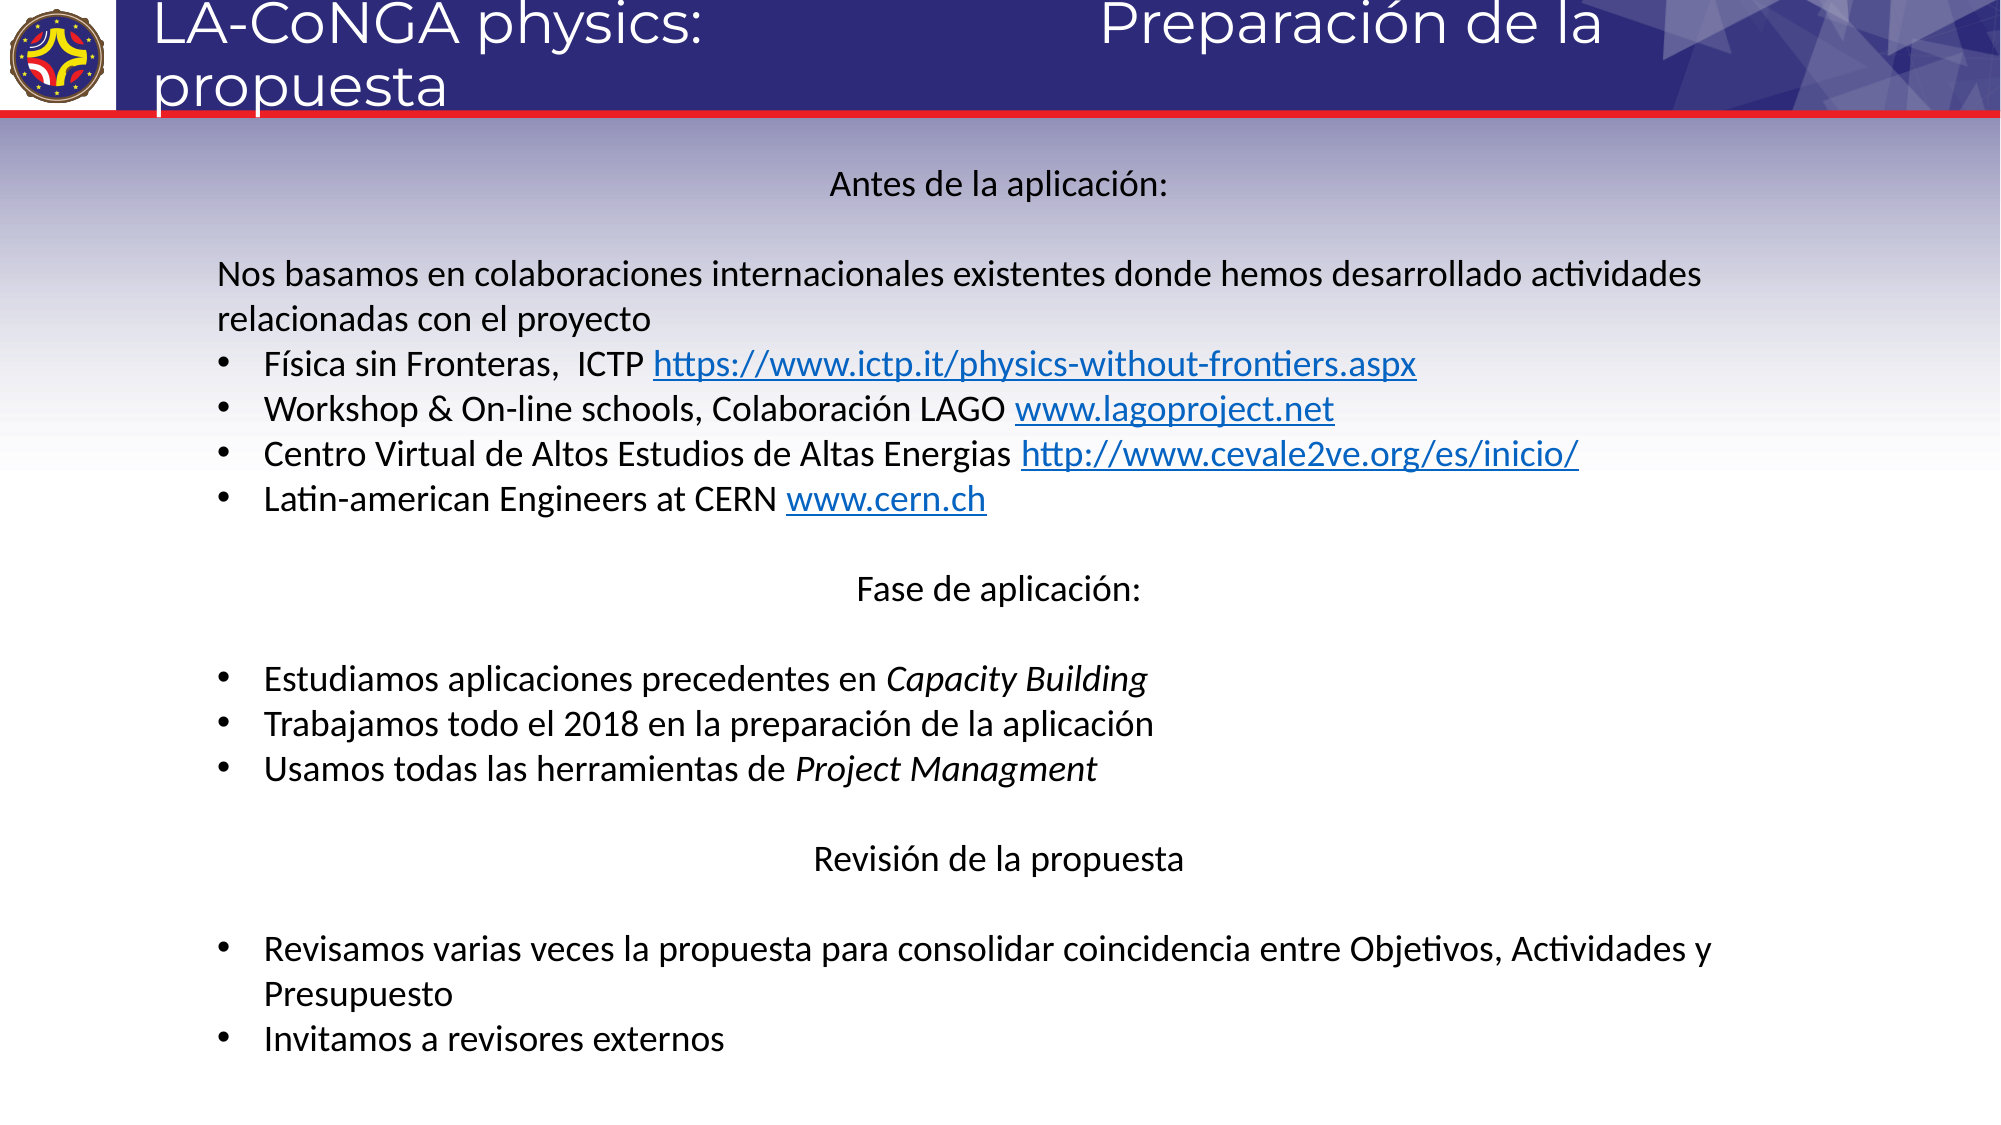

# LA-CoNGA physics:                          Preparación de la propuesta
Antes de la aplicación:

Nos basamos en colaboraciones internacionales existentes donde hemos desarrollado actividades relacionadas con el proyecto
Física sin Fronteras,  ICTP https://www.ictp.it/physics-without-frontiers.aspx
Workshop & On-line schools, Colaboración LAGO www.lagoproject.net
Centro Virtual de Altos Estudios de Altas Energias http://www.cevale2ve.org/es/inicio/
Latin-american Engineers at CERN www.cern.ch

Fase de aplicación:

Estudiamos aplicaciones precedentes en Capacity Building
Trabajamos todo el 2018 en la preparación de la aplicación
Usamos todas las herramientas de Project Managment

Revisión de la propuesta

Revisamos varias veces la propuesta para consolidar coincidencia entre Objetivos, Actividades y Presupuesto
Invitamos a revisores externos